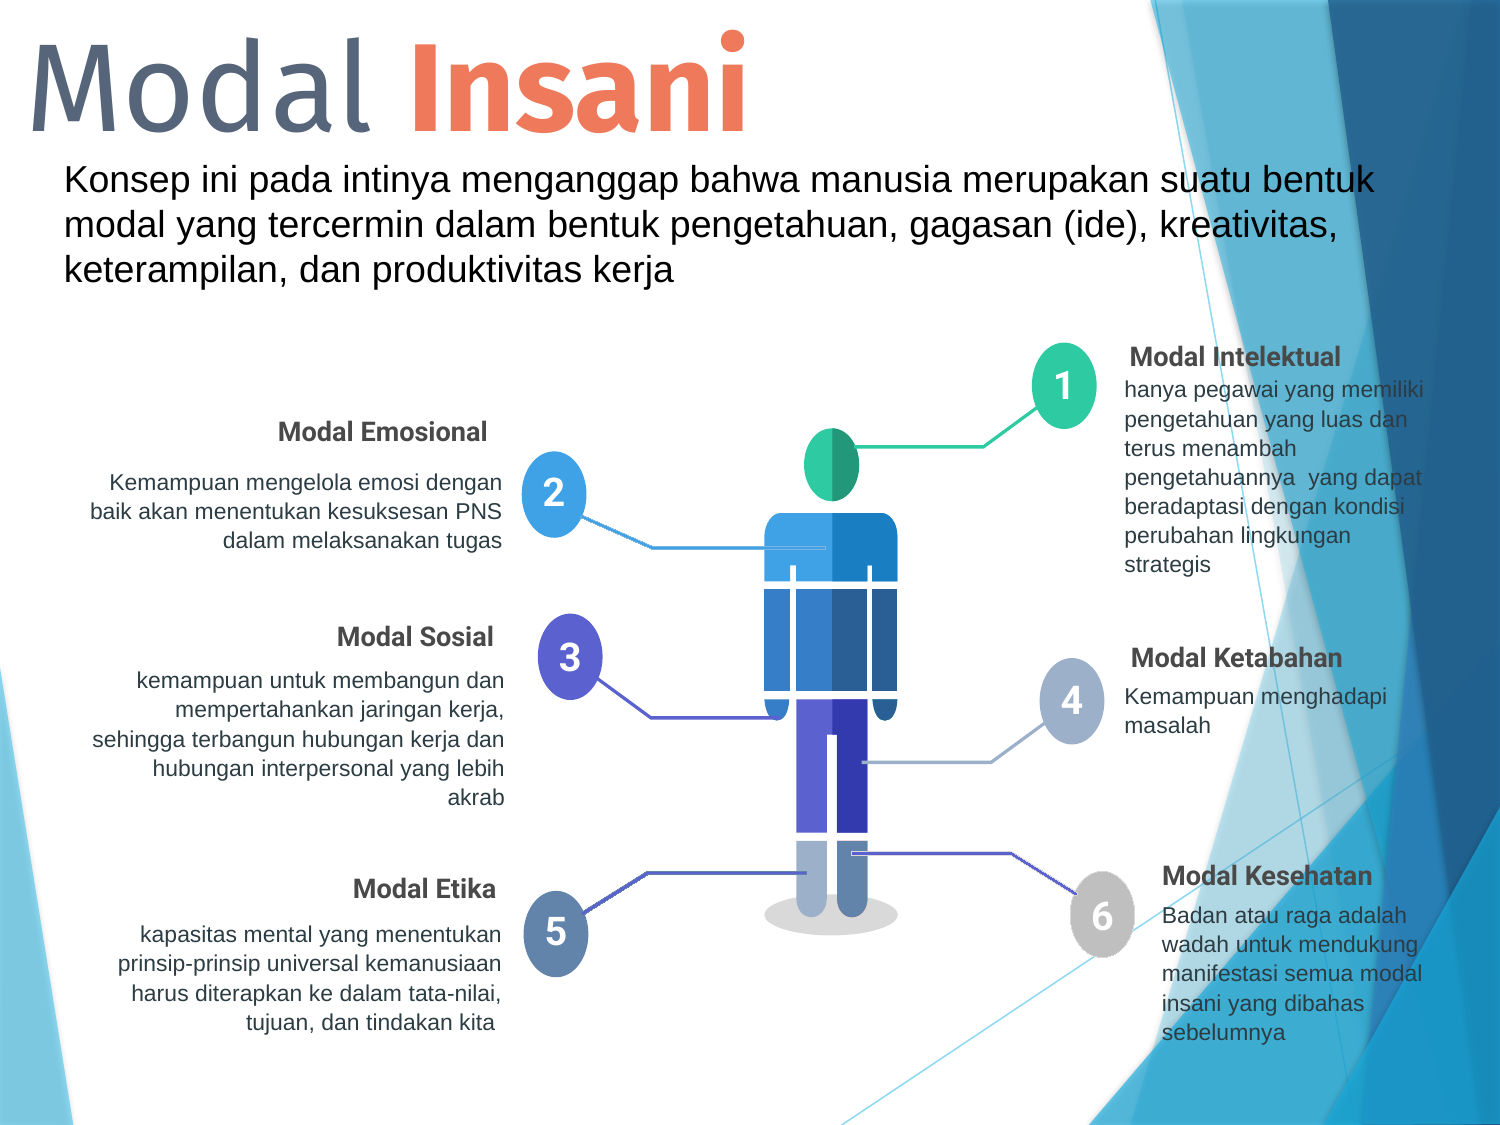

Modal Insani
Konsep ini pada intinya menganggap bahwa manusia merupakan suatu bentuk modal yang tercermin dalam bentuk pengetahuan, gagasan (ide), kreativitas, keterampilan, dan produktivitas kerja
Modal Intelektual

1
hanya pegawai yang memiliki pengetahuan yang luas dan terus menambah pengetahuannya  yang dapat beradaptasi dengan kondisi  perubahan lingkungan strategis
Modal Emosional

Kemampuan mengelola emosi dengan baik akan menentukan kesuksesan PNS dalam melaksanakan tugas

2

3
Modal Sosial
Modal Ketabahan

4
kemampuan untuk membangun dan mempertahankan jaringan kerja, sehingga terbangun hubungan kerja dan hubungan interpersonal yang lebih akrab
Kemampuan menghadapi masalah

6

Modal Kesehatan
Modal Etika

5

Badan atau raga adalah wadah untuk mendukung manifestasi semua modal insani yang dibahas sebelumnya
kapasitas mental yang menentukan prinsip-prinsip universal kemanusiaan harus diterapkan ke dalam tata-nilai, tujuan, dan tindakan kita